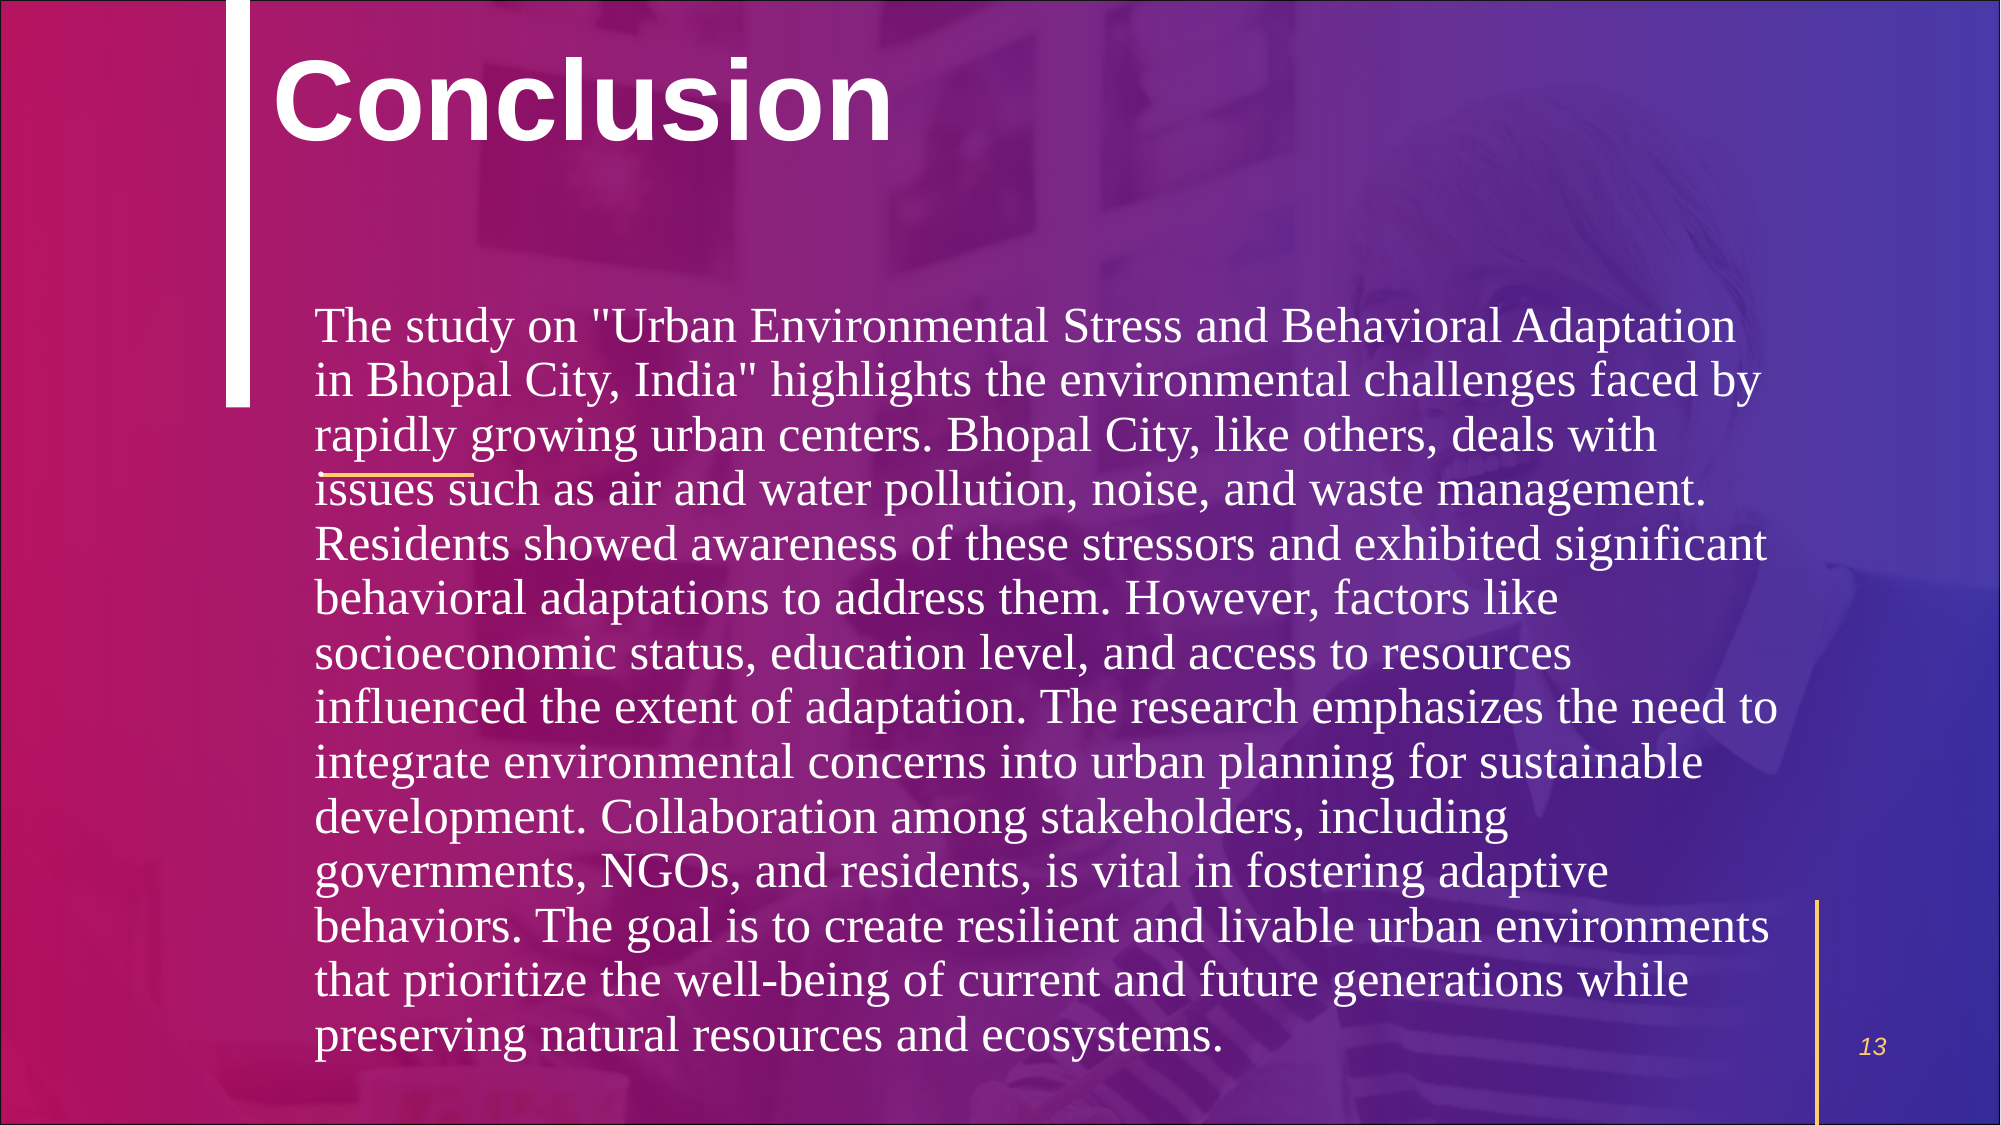

# Conclusion
The study on "Urban Environmental Stress and Behavioral Adaptation in Bhopal City, India" highlights the environmental challenges faced by rapidly growing urban centers. Bhopal City, like others, deals with issues such as air and water pollution, noise, and waste management. Residents showed awareness of these stressors and exhibited significant behavioral adaptations to address them. However, factors like socioeconomic status, education level, and access to resources influenced the extent of adaptation. The research emphasizes the need to integrate environmental concerns into urban planning for sustainable development. Collaboration among stakeholders, including governments, NGOs, and residents, is vital in fostering adaptive behaviors. The goal is to create resilient and livable urban environments that prioritize the well-being of current and future generations while preserving natural resources and ecosystems.
13